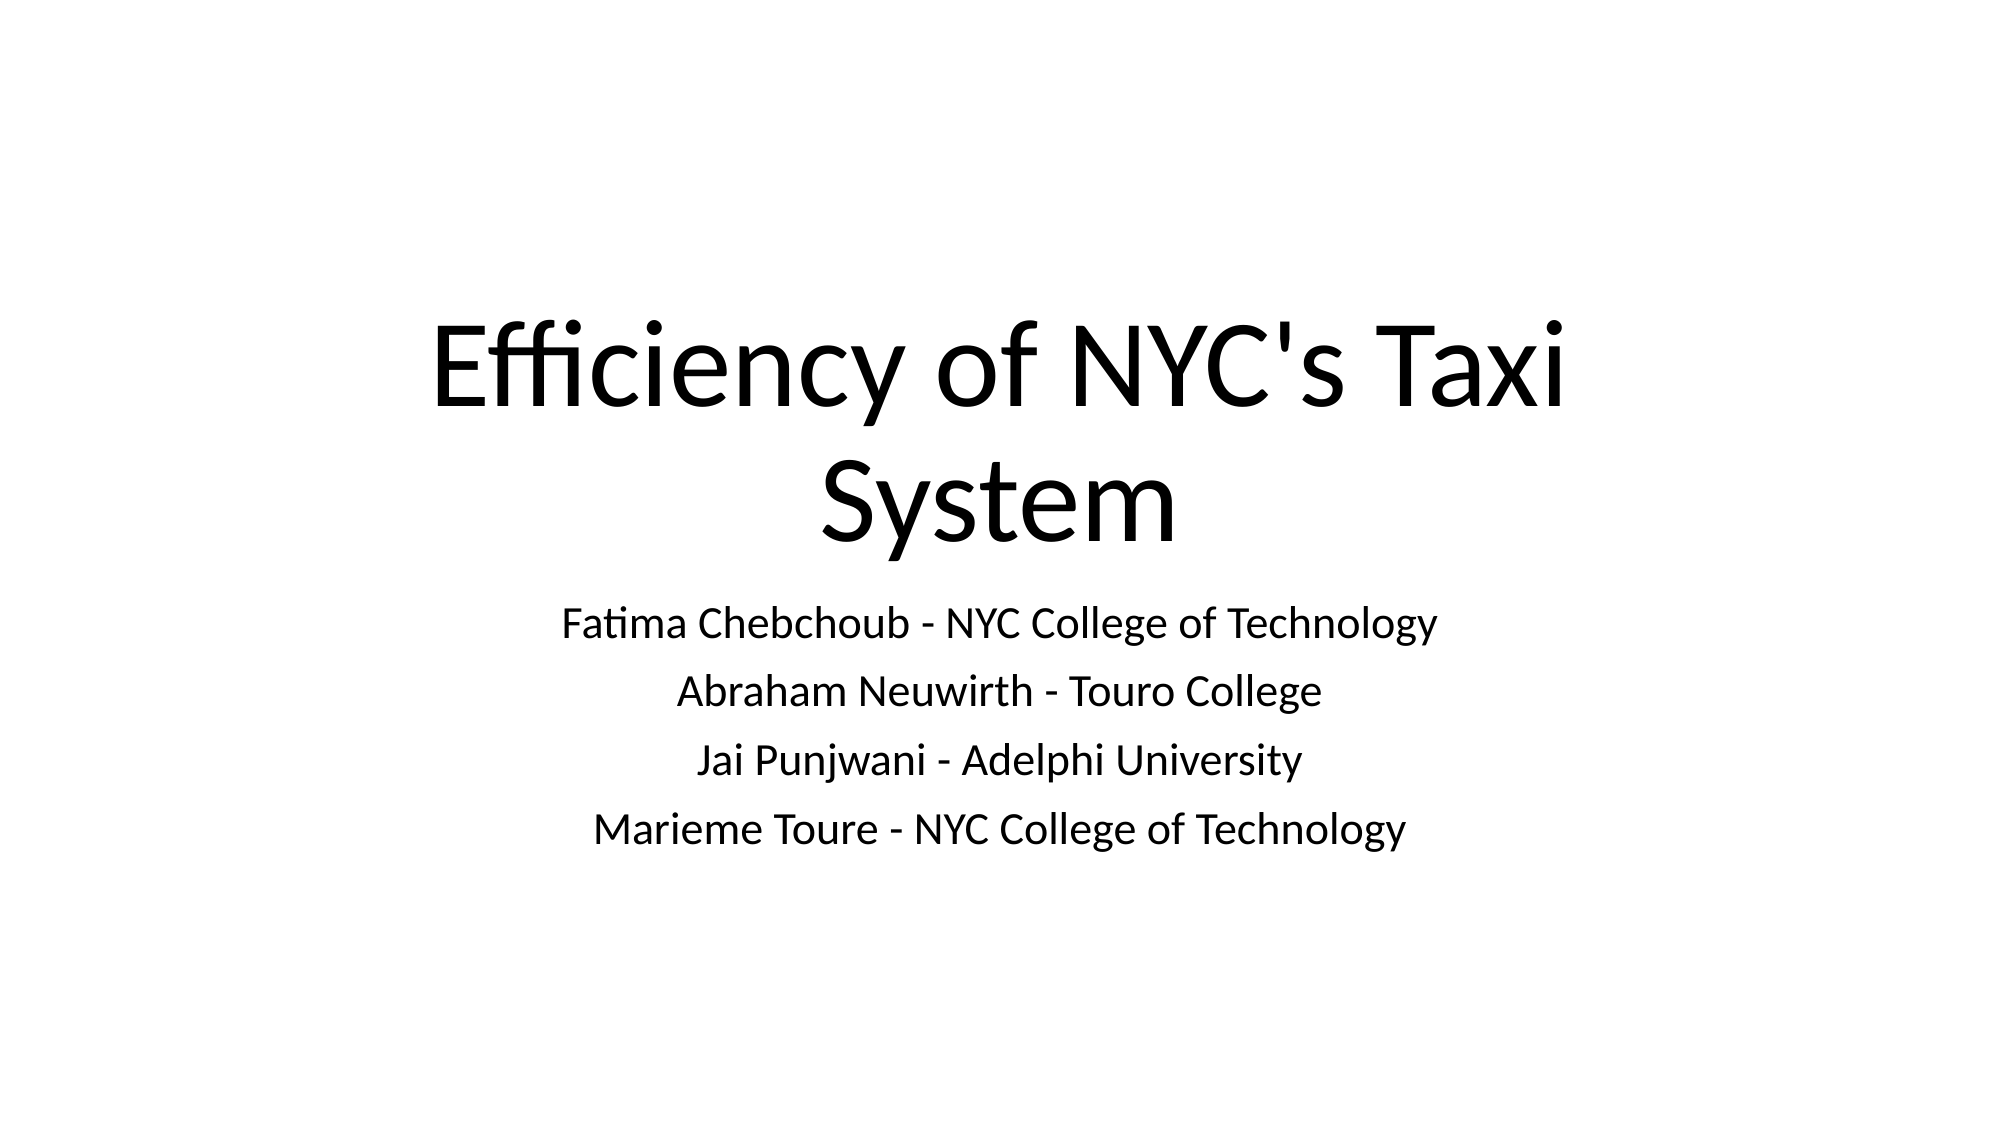

# Efficiency of NYC's Taxi System
Fatima Chebchoub - NYC College of Technology
Abraham Neuwirth - Touro College
Jai Punjwani - Adelphi University
Marieme Toure - NYC College of Technology